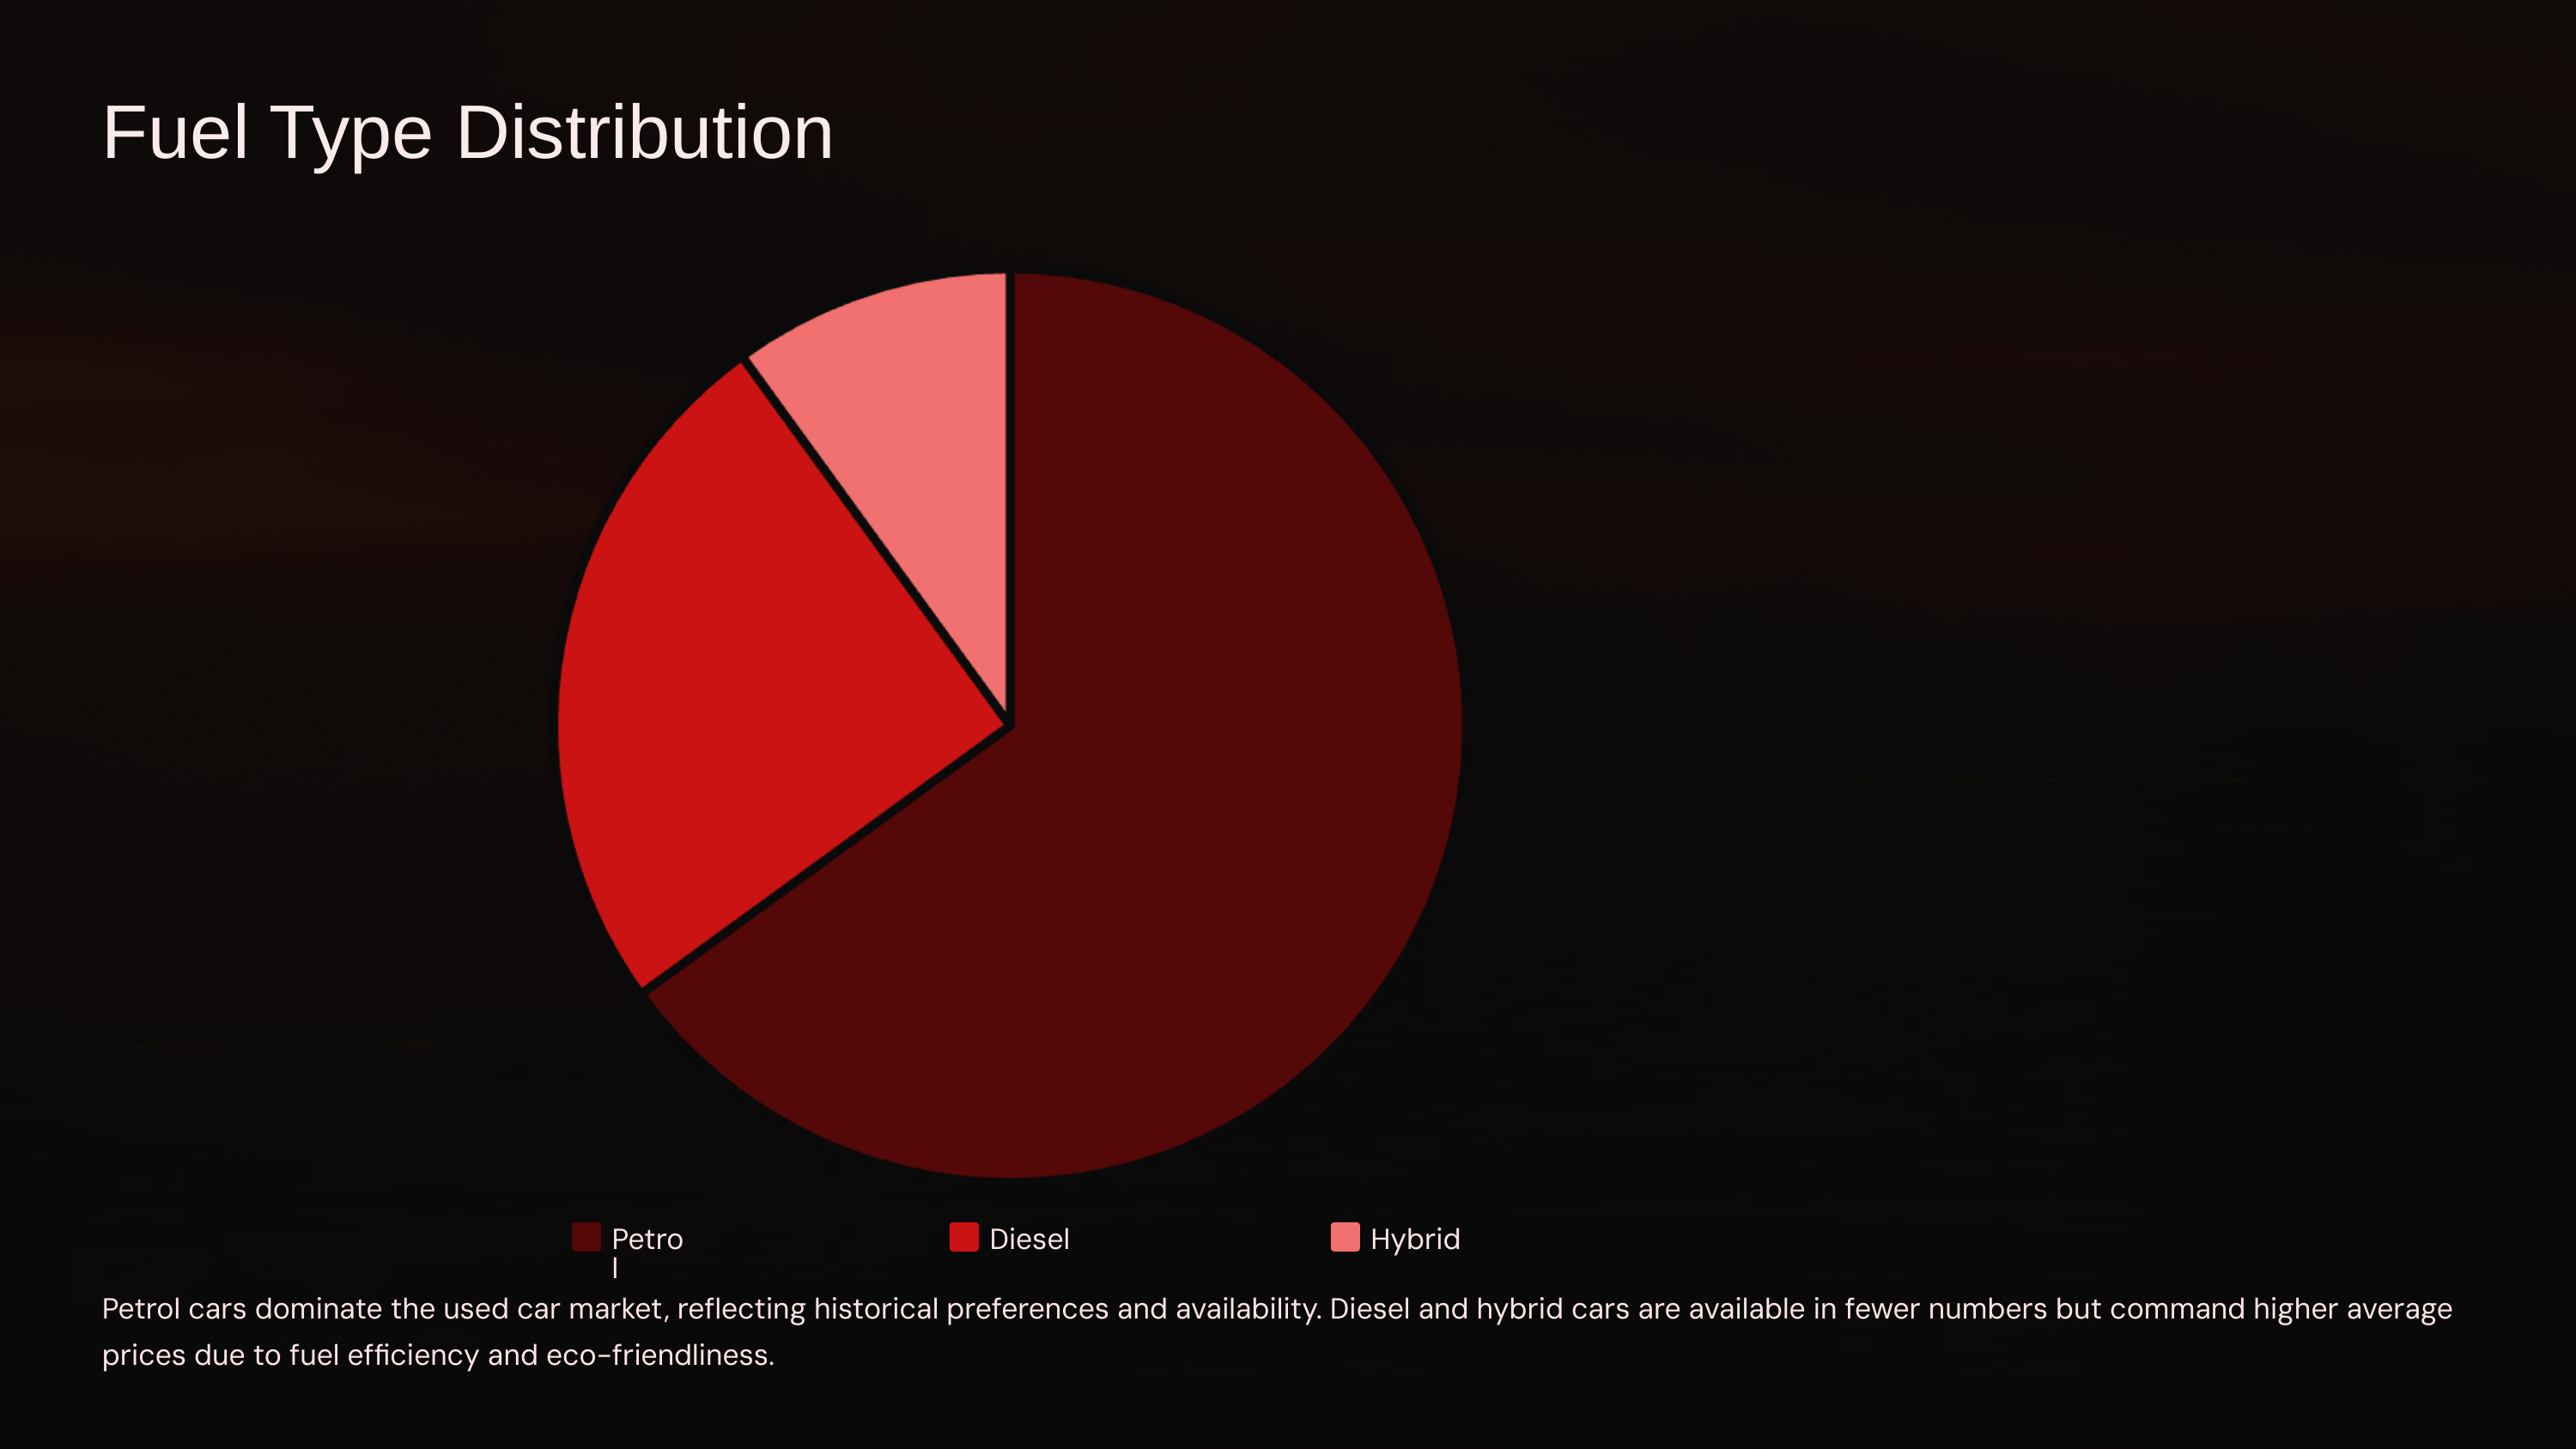

Fuel Type Distribution

Petrol

Diesel

Hybrid

Petrol cars dominate the used car market, reflecting historical preferences and availability. Diesel and hybrid cars are available in fewer numbers but command higher average prices due to fuel efficiency and eco-friendliness.